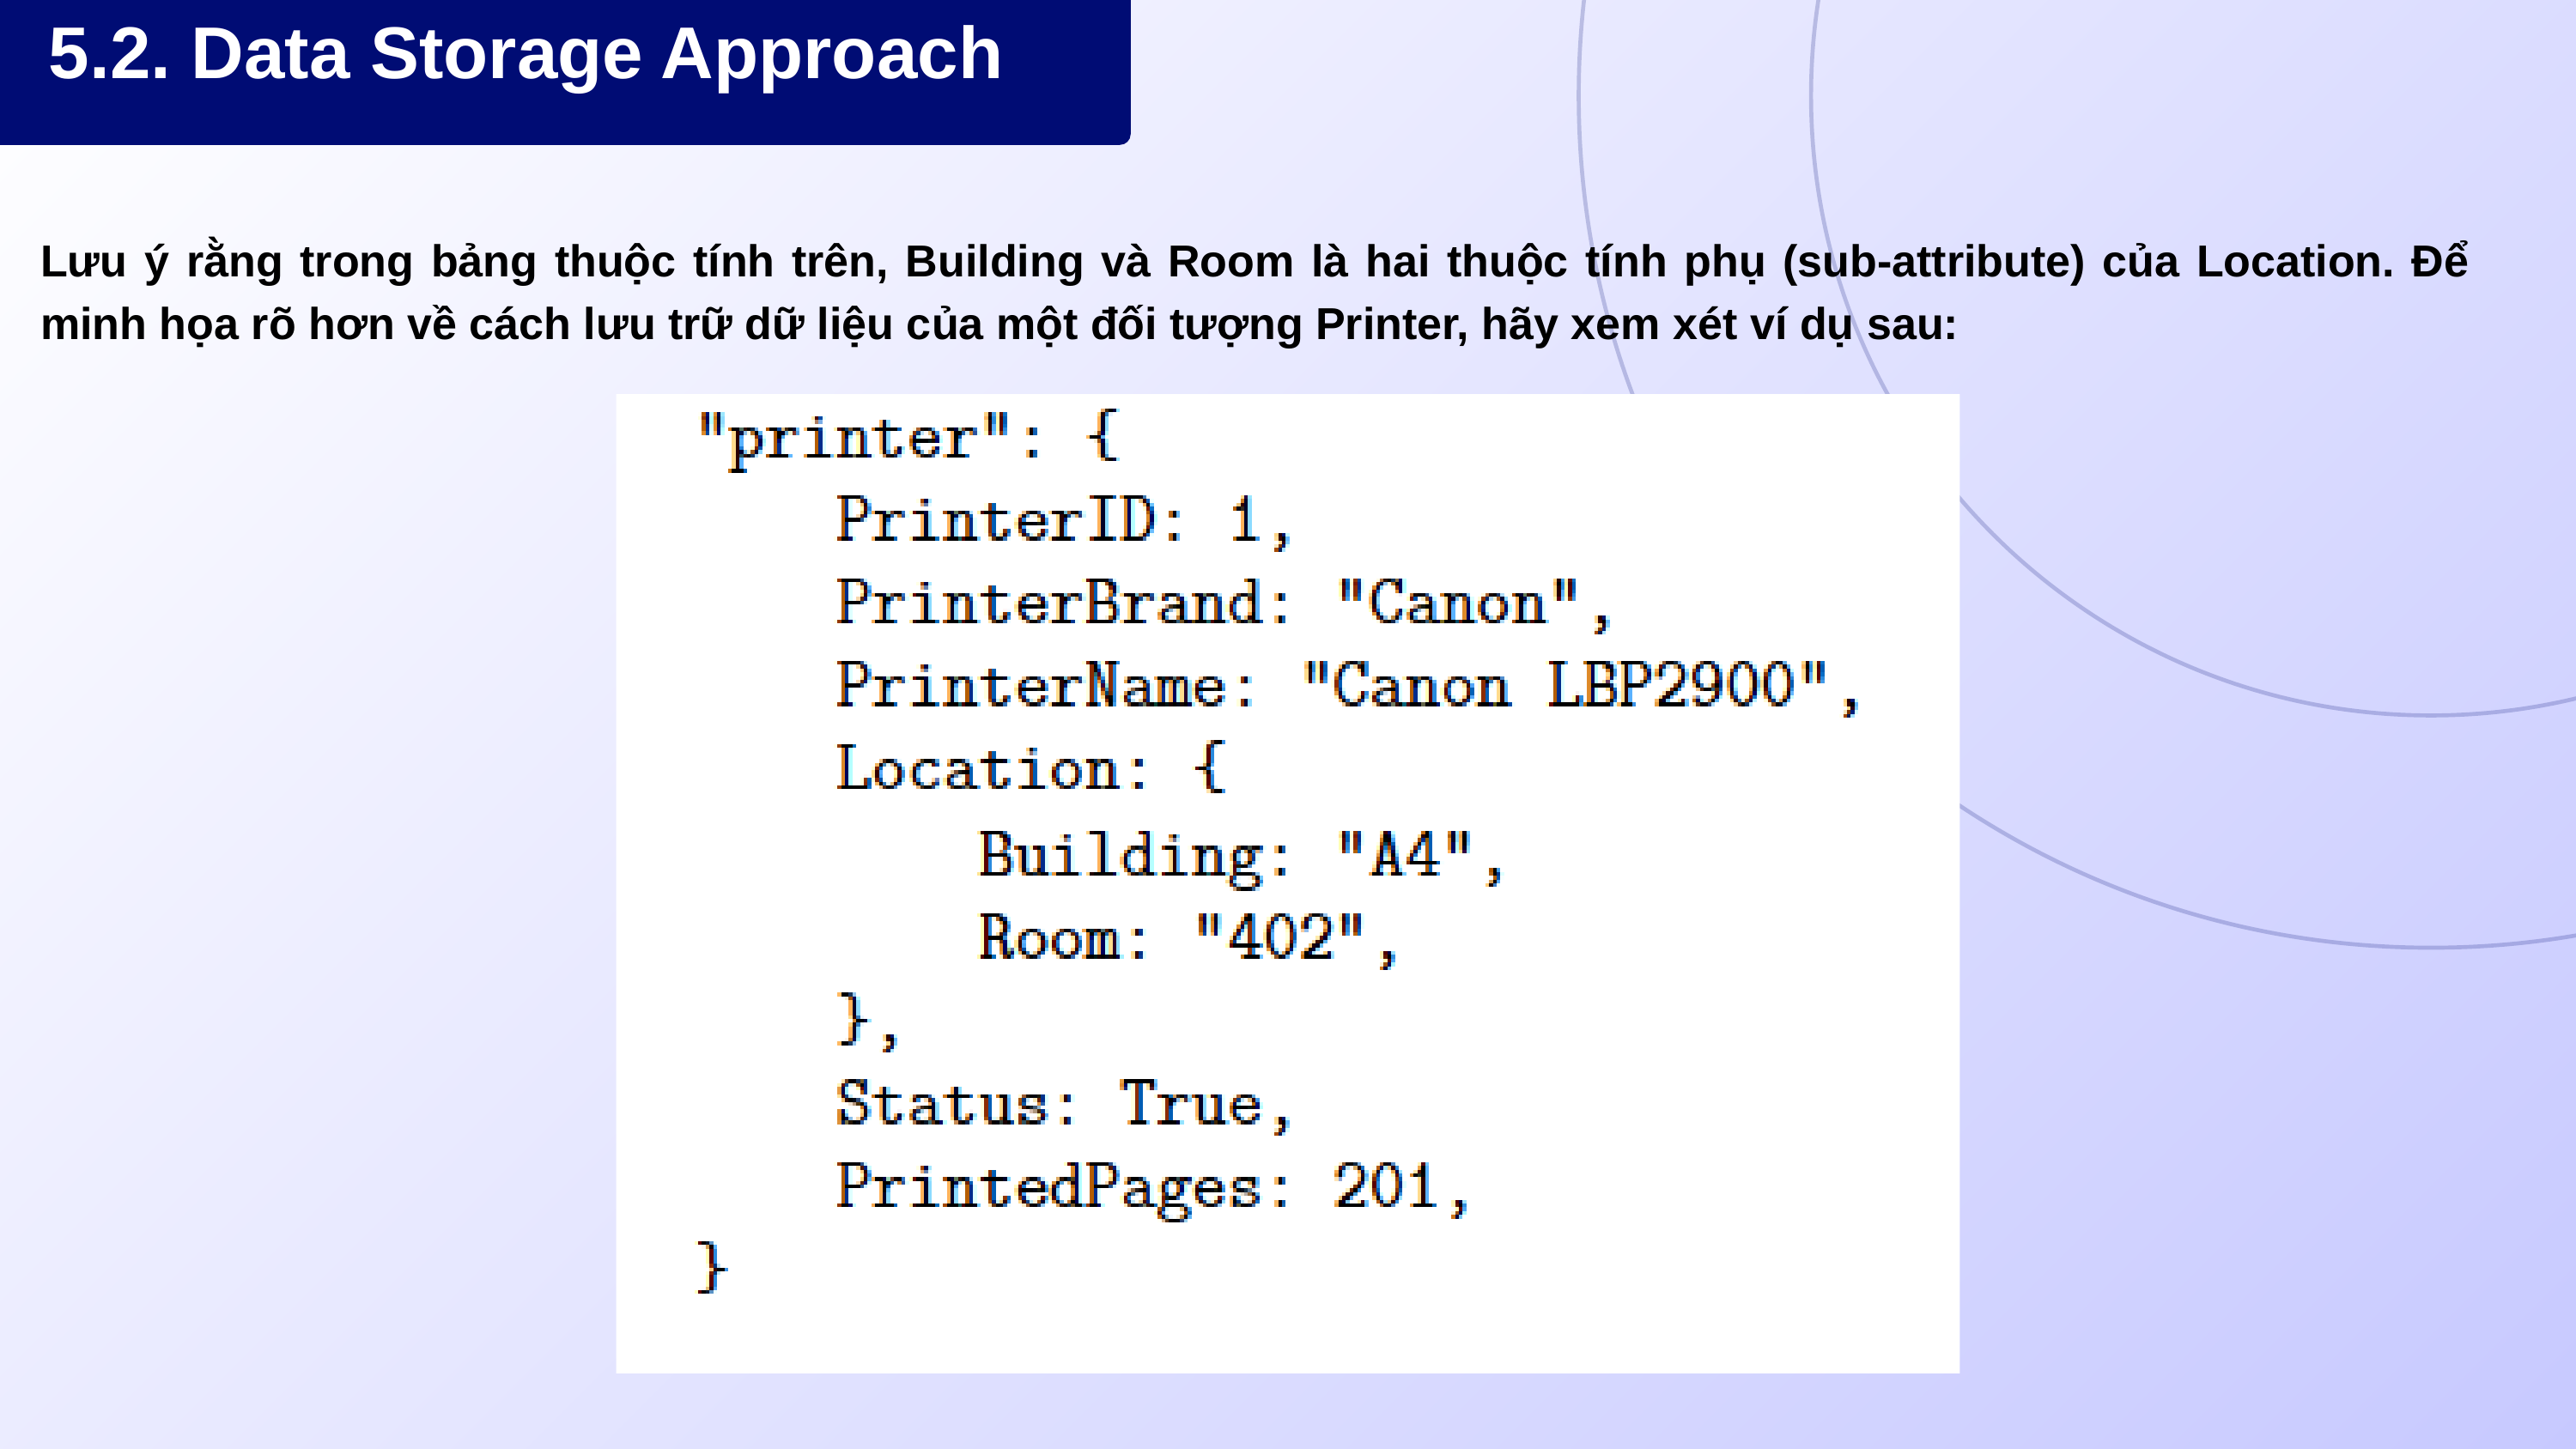

5.2. Data Storage Approach
Lưu ý rằng trong bảng thuộc tính trên, Building và Room là hai thuộc tính phụ (sub-attribute) của Location. Để minh họa rõ hơn về cách lưu trữ dữ liệu của một đối tượng Printer, hãy xem xét ví dụ sau: